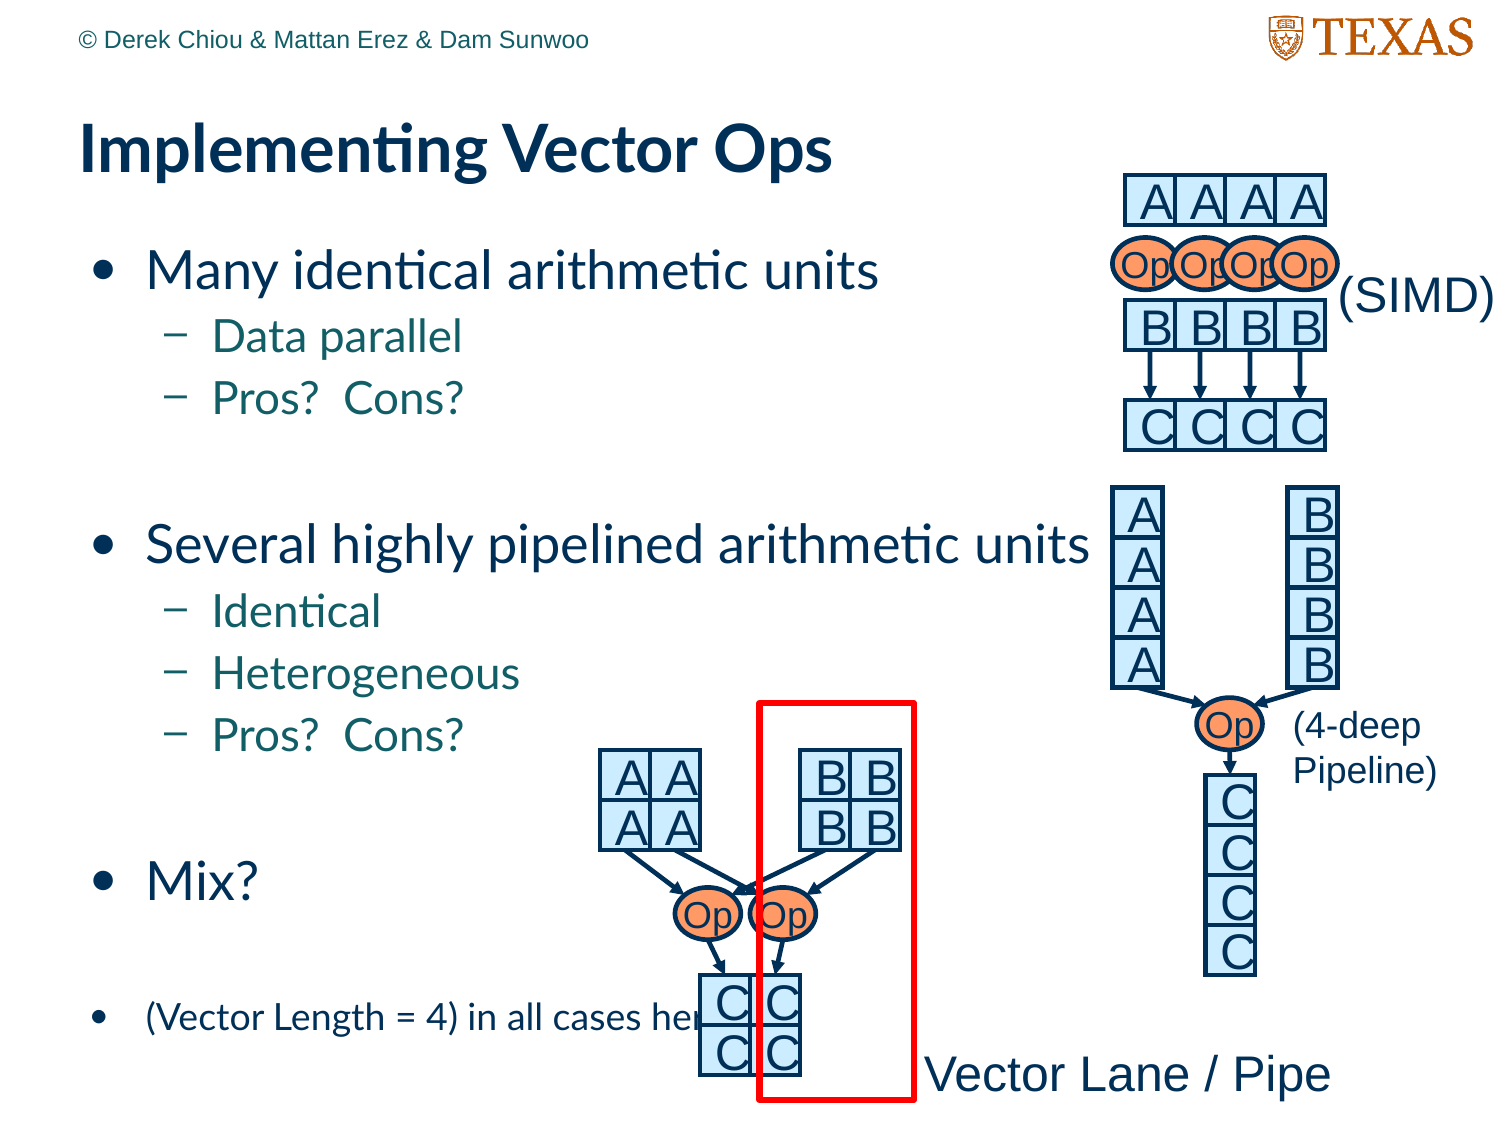

© Derek Chiou & Mattan Erez & Dam Sunwoo
# Implementing Vector Ops
A
A
A
A
Many identical arithmetic units
Data parallel
Pros?  Cons?

Several highly pipelined arithmetic units
Identical
Heterogeneous
Pros?  Cons?

Mix?

(Vector Length = 4) in all cases here
Op
Op
Op
Op
(SIMD)
B
B
B
B

C
C
C
C
A
A
A
A
B
B
B
B
(4-deep
Pipeline)
Op

A
A
B
B
A
A
B
B
C
C
C
C
Op
Op
C
C
C
C
Vector Lane / Pipe